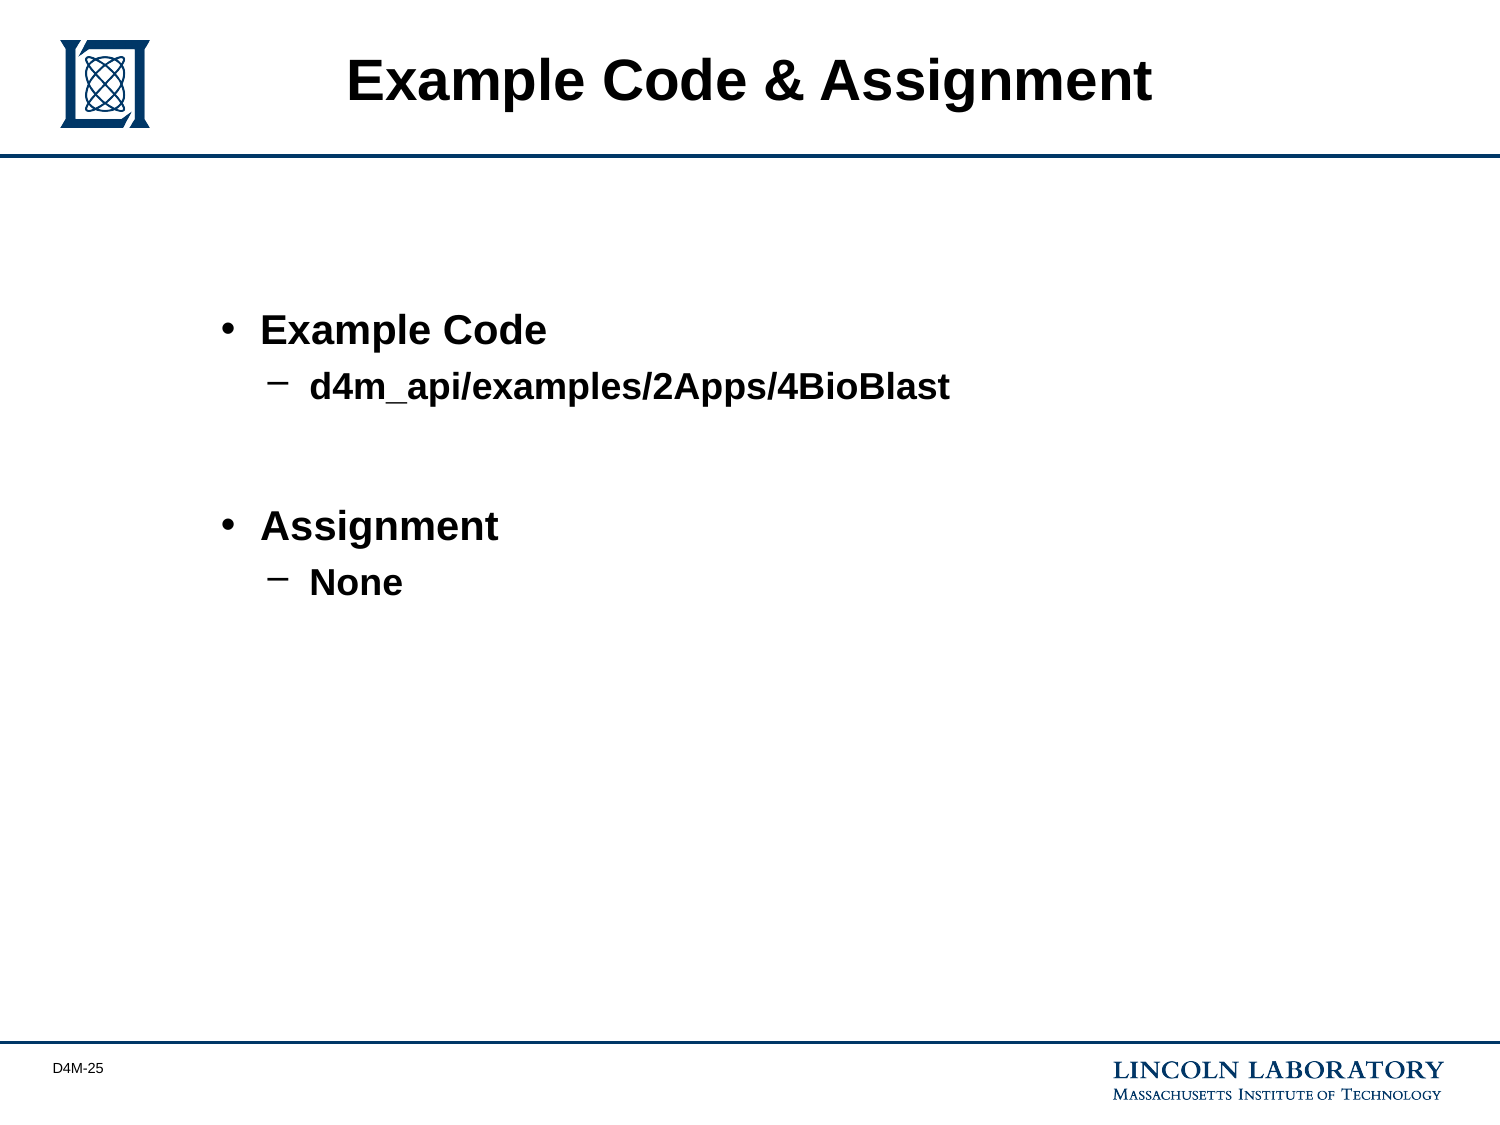

# Example Code & Assignment
Example Code
d4m_api/examples/2Apps/4BioBlast

Assignment
None